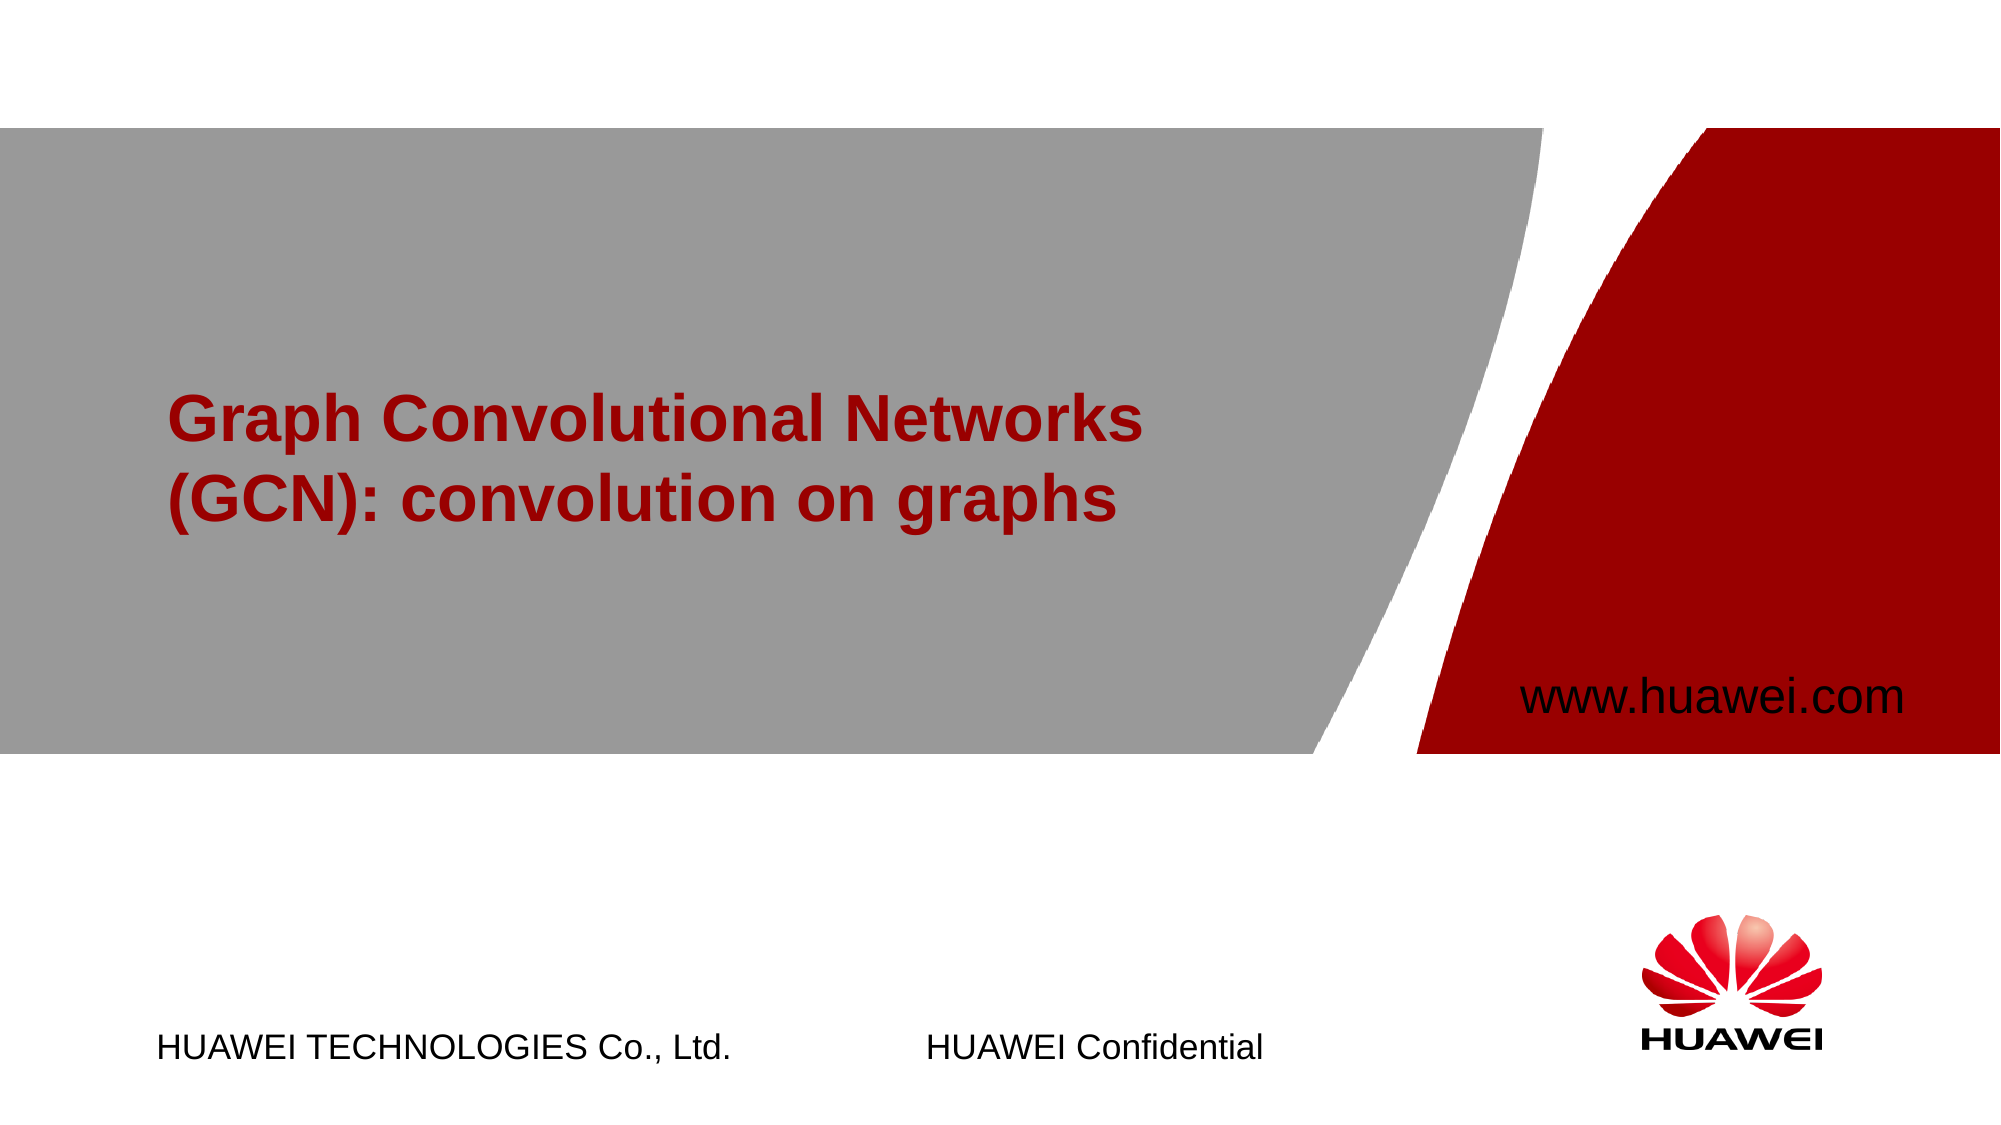

# Graph Convolutional Networks (GCN): convolution on graphs